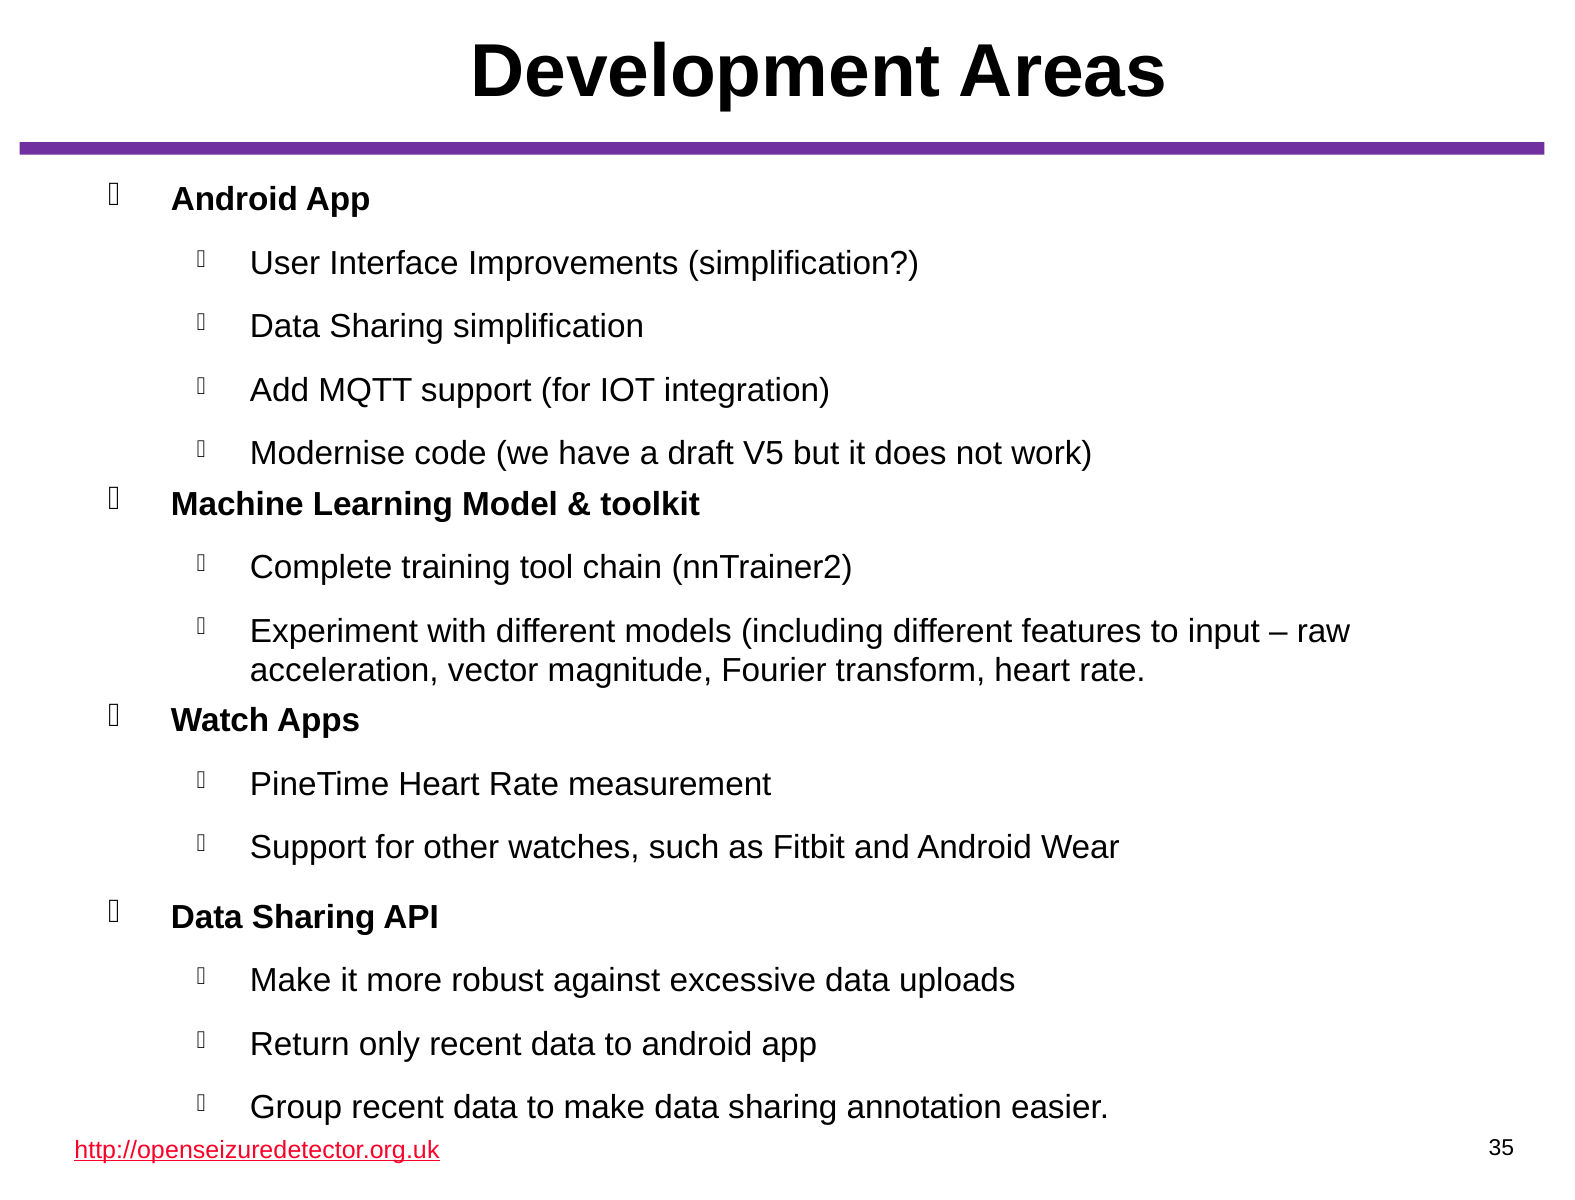

# Development Areas
Android App
User Interface Improvements (simplification?)
Data Sharing simplification
Add MQTT support (for IOT integration)
Modernise code (we have a draft V5 but it does not work)
Machine Learning Model & toolkit
Complete training tool chain (nnTrainer2)
Experiment with different models (including different features to input – raw acceleration, vector magnitude, Fourier transform, heart rate.
Watch Apps
PineTime Heart Rate measurement
Support for other watches, such as Fitbit and Android Wear
Data Sharing API
Make it more robust against excessive data uploads
Return only recent data to android app
Group recent data to make data sharing annotation easier.
35